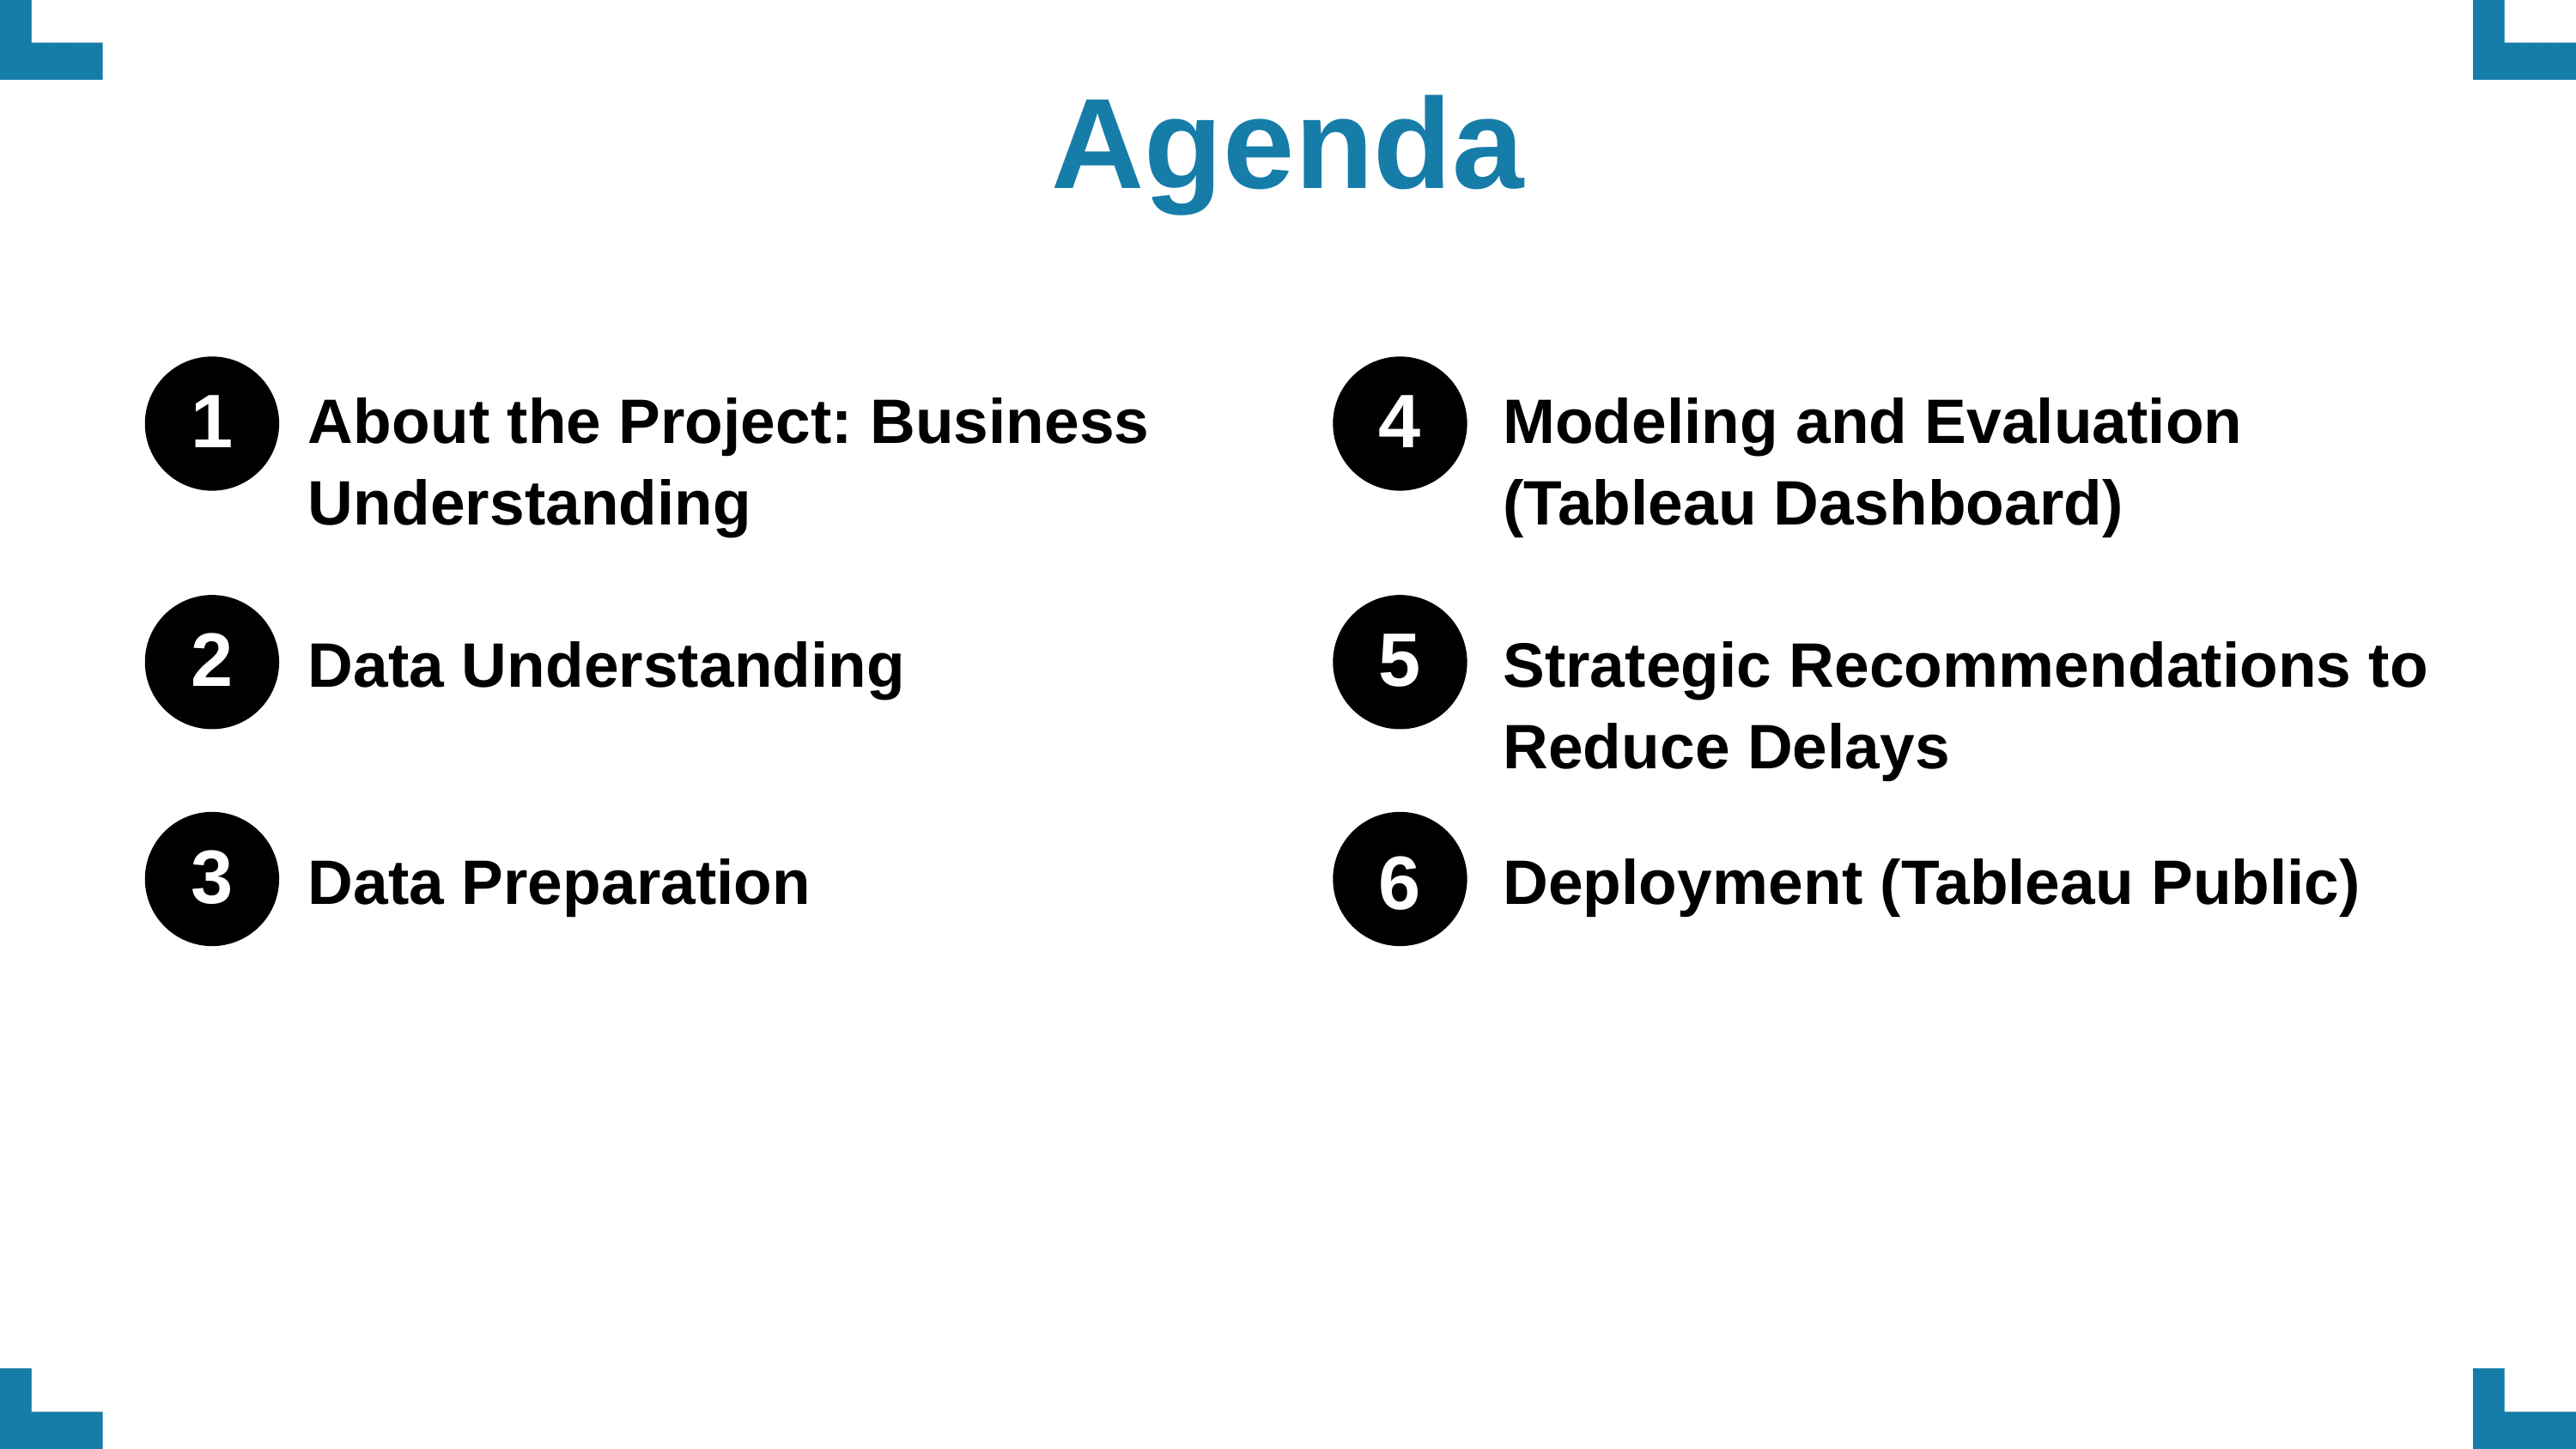

Agenda

1

4
About the Project: Business Understanding
Modeling and Evaluation (Tableau Dashboard)

2

5
Data Understanding
Strategic Recommendations to Reduce Delays

3

6
Data Preparation
Deployment (Tableau Public)